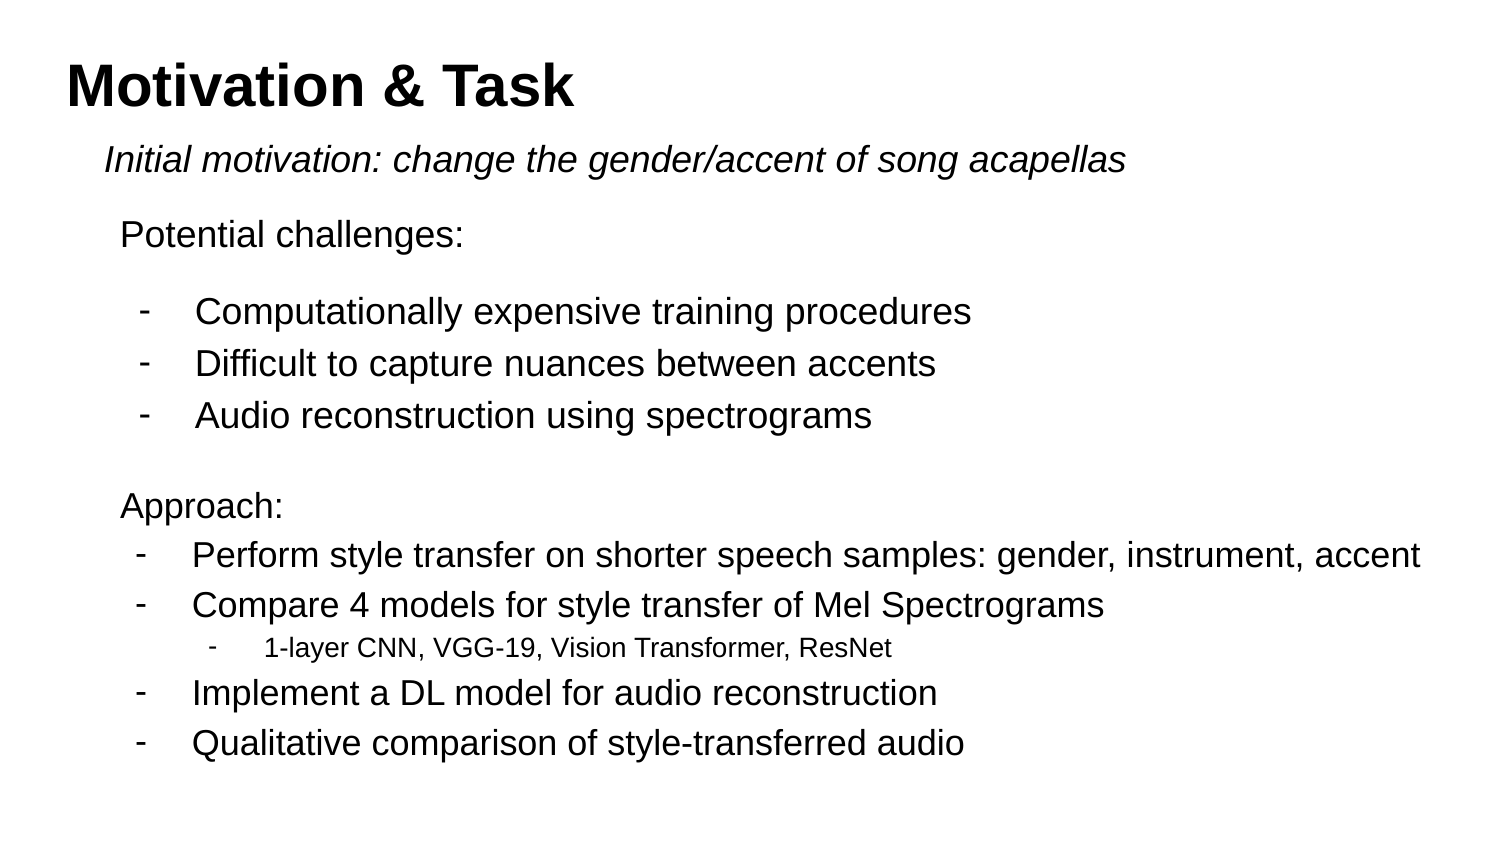

# Motivation & Task
Initial motivation: change the gender/accent of song acapellas
Potential challenges:
Computationally expensive training procedures
Difficult to capture nuances between accents
Audio reconstruction using spectrograms
Approach:
Perform style transfer on shorter speech samples: gender, instrument, accent
Compare 4 models for style transfer of Mel Spectrograms
1-layer CNN, VGG-19, Vision Transformer, ResNet
Implement a DL model for audio reconstruction
Qualitative comparison of style-transferred audio